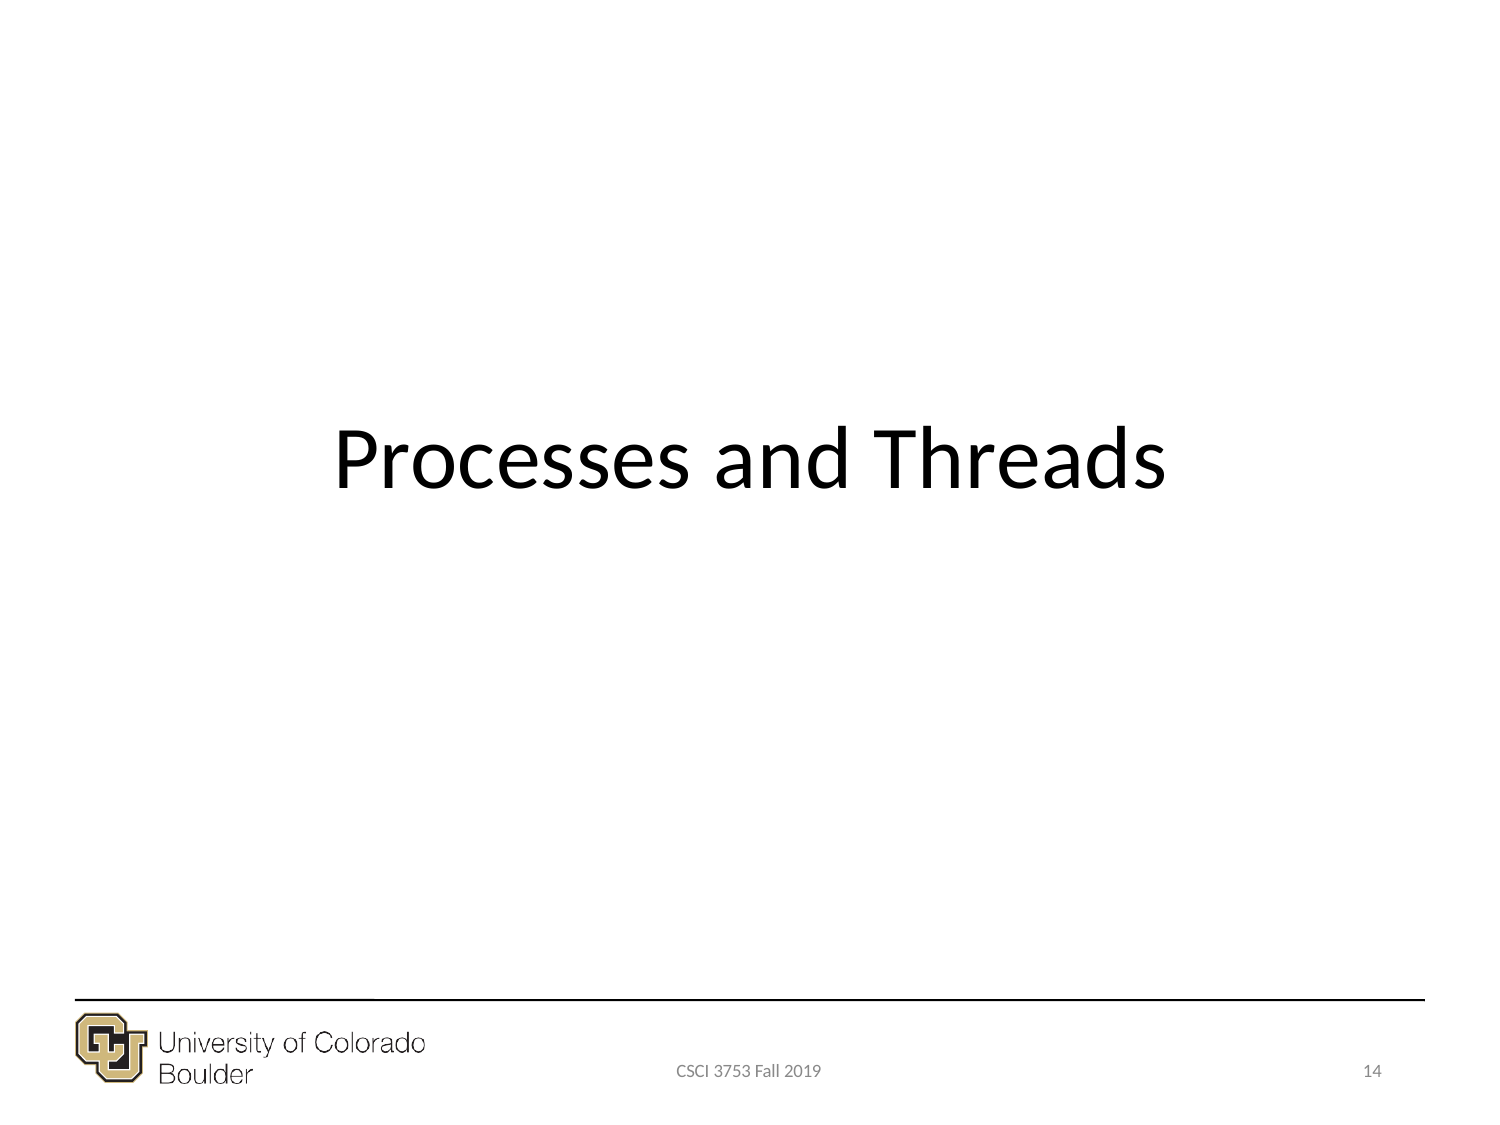

# Processes and Threads
CSCI 3753 Fall 2019
14